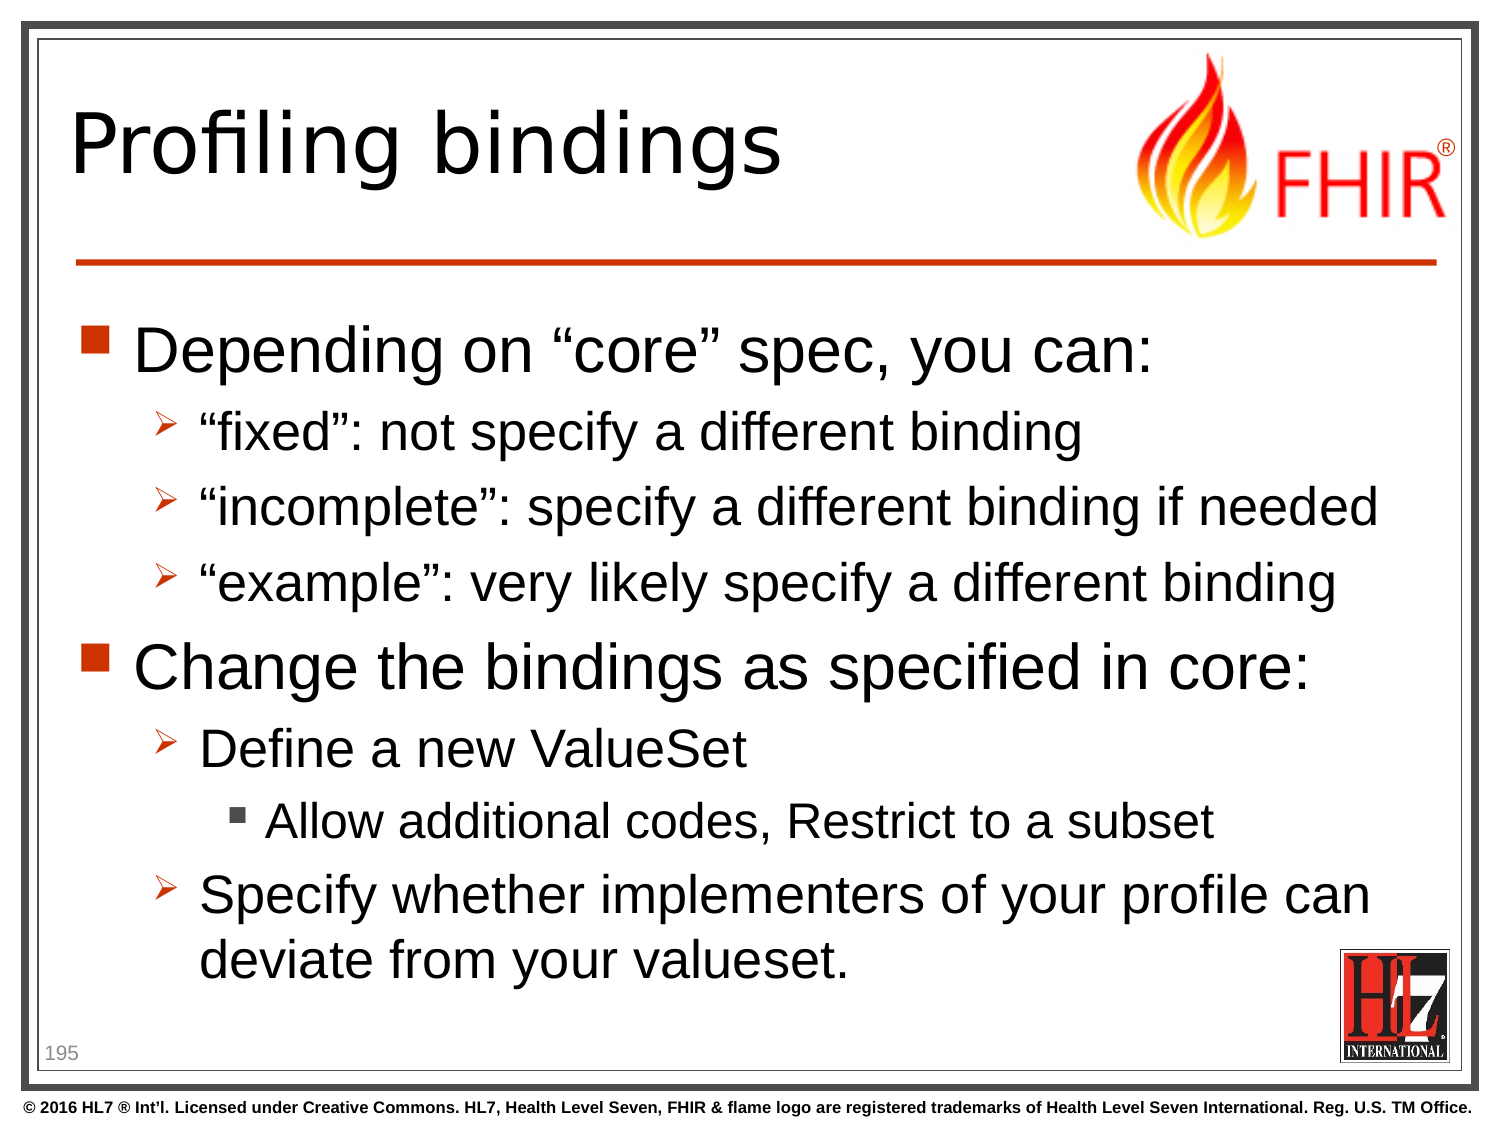

# Profiling bindings
Depending on “core” spec, you can:
“fixed”: not specify a different binding
“incomplete”: specify a different binding if needed
“example”: very likely specify a different binding
Change the bindings as specified in core:
Define a new ValueSet
Allow additional codes, Restrict to a subset
Specify whether implementers of your profile can deviate from your valueset.
195